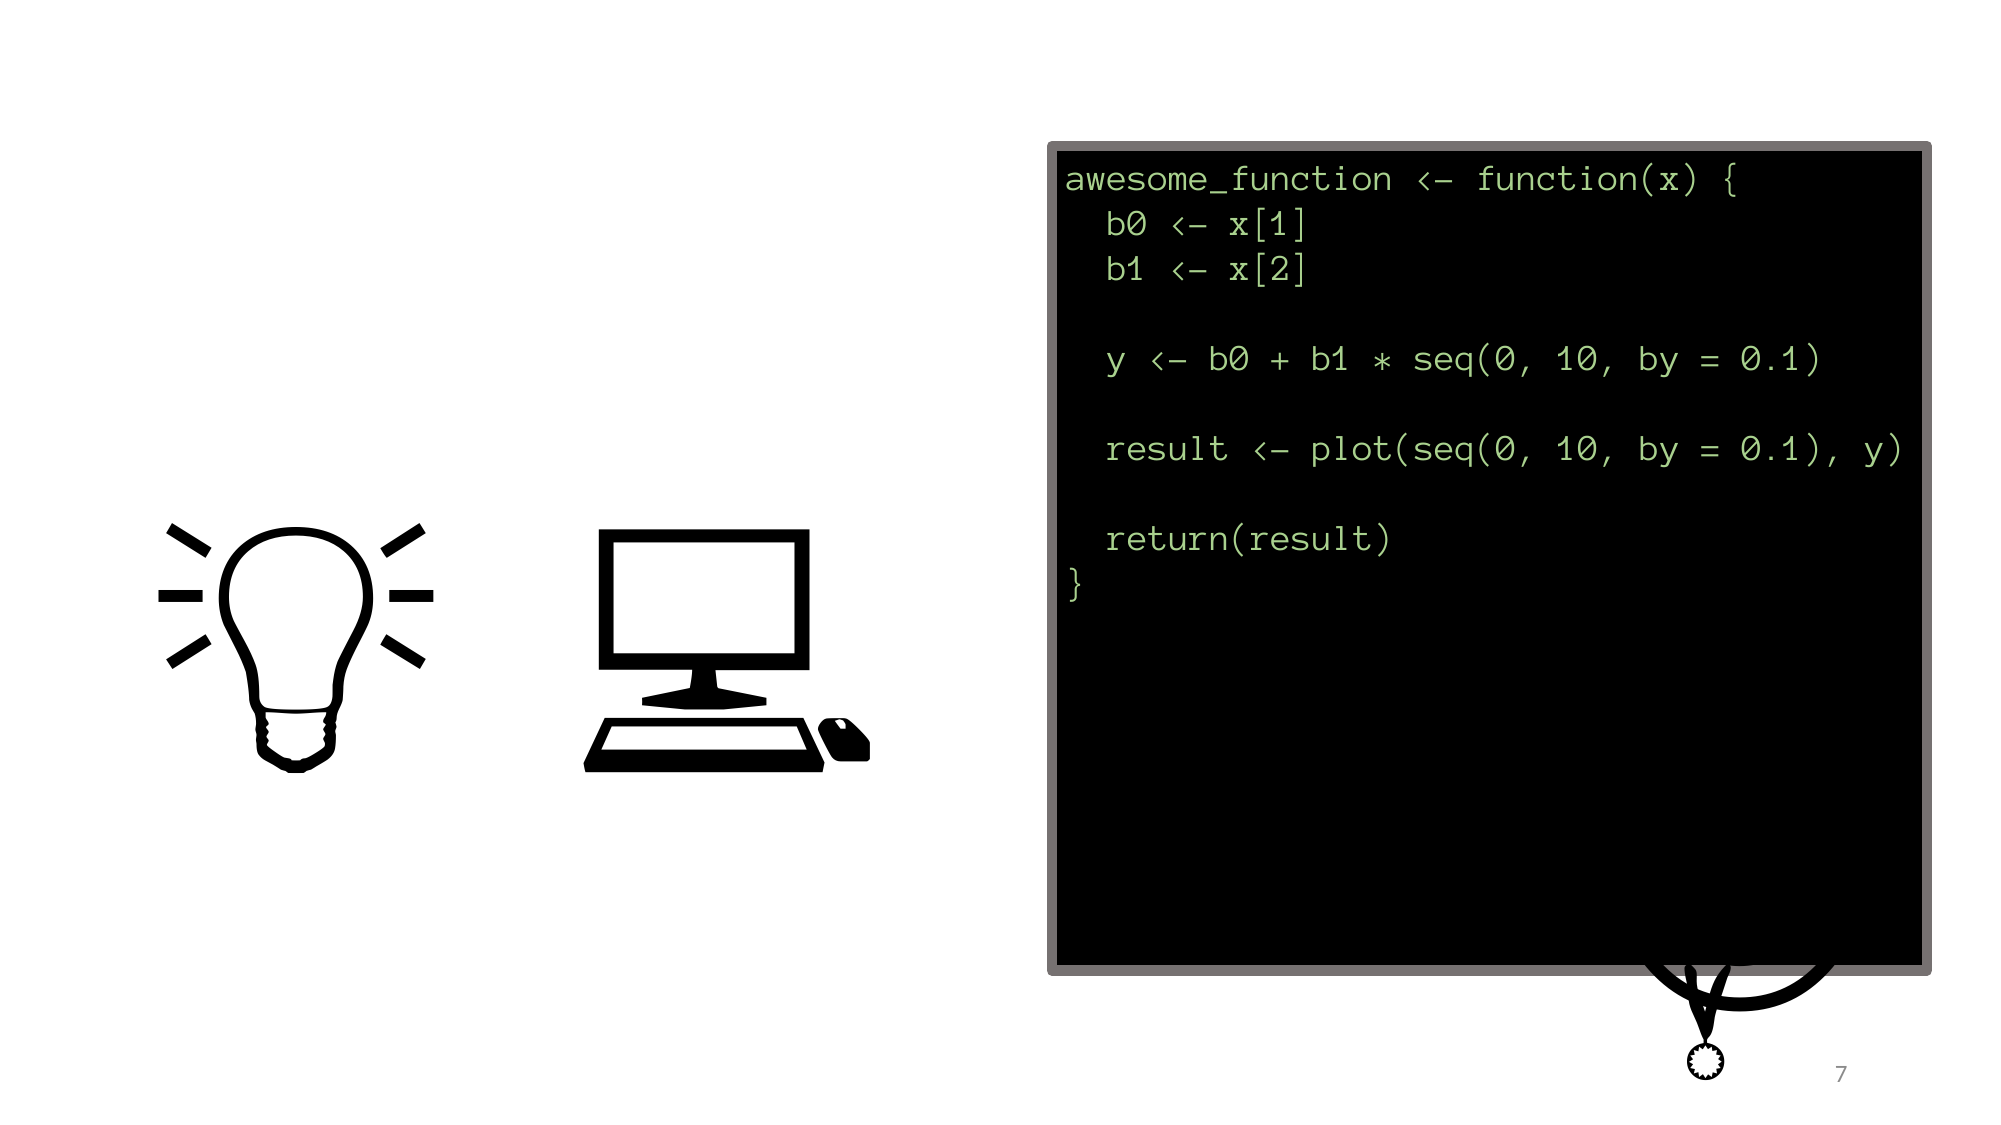

awesome_function <- function(x) {
  b0 <- x[1]
  b1 <- x[2]

  y <- b0 + b1 * seq(0, 10, by = 0.1)

  result <- plot(seq(0, 10, by = 0.1), y)

  return(result)
}

💻
💡
🙂
🏅
7